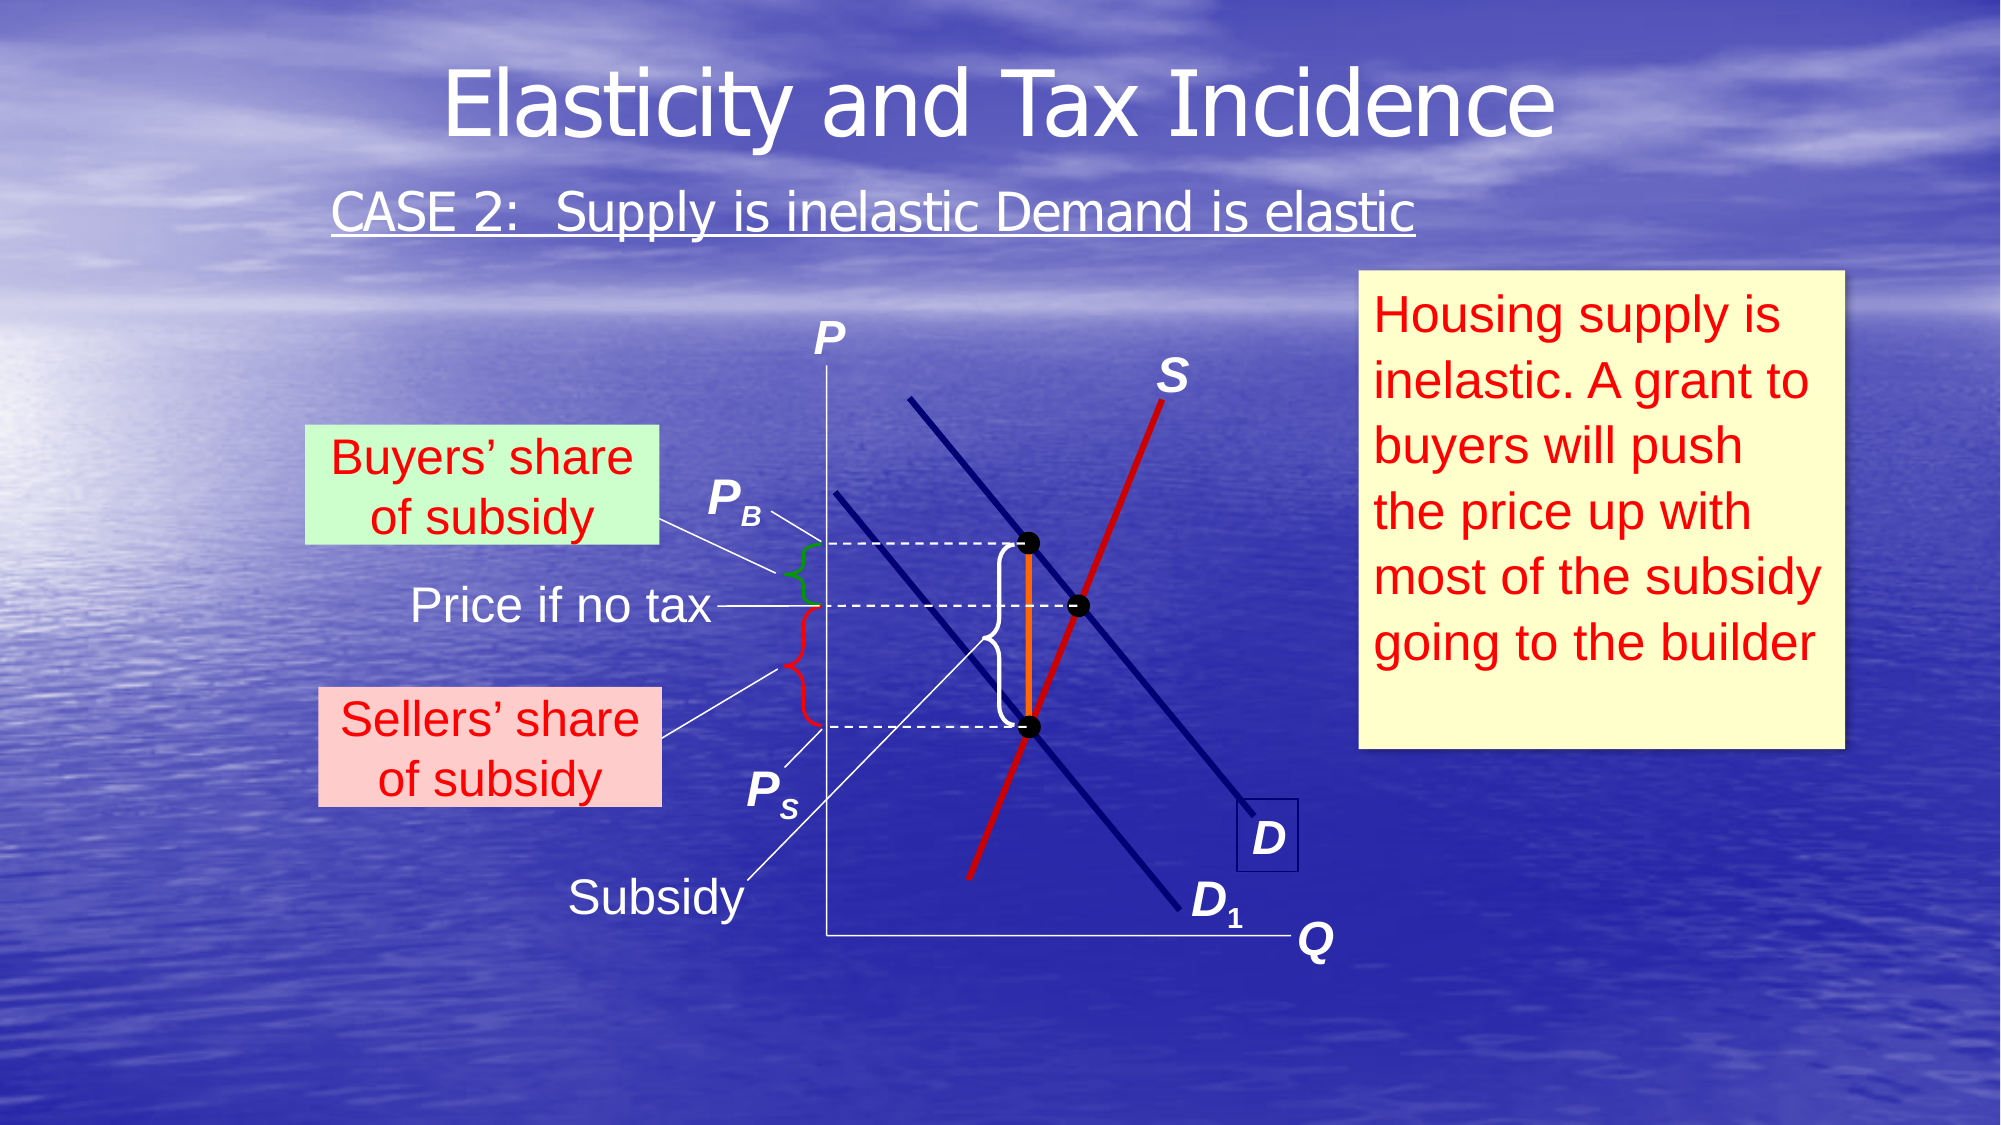

Elasticity and Tax Incidence
CASE 2:  Supply is inelastic Demand is elastic
Housing supply is inelastic. A grant to buyers will push the price up with most of the subsidy going to the builder
P

Q
S

D
Buyers’ share of subsidy

PB

Price if no tax

Sellers’ share of subsidy

PS
Subsidy
D1